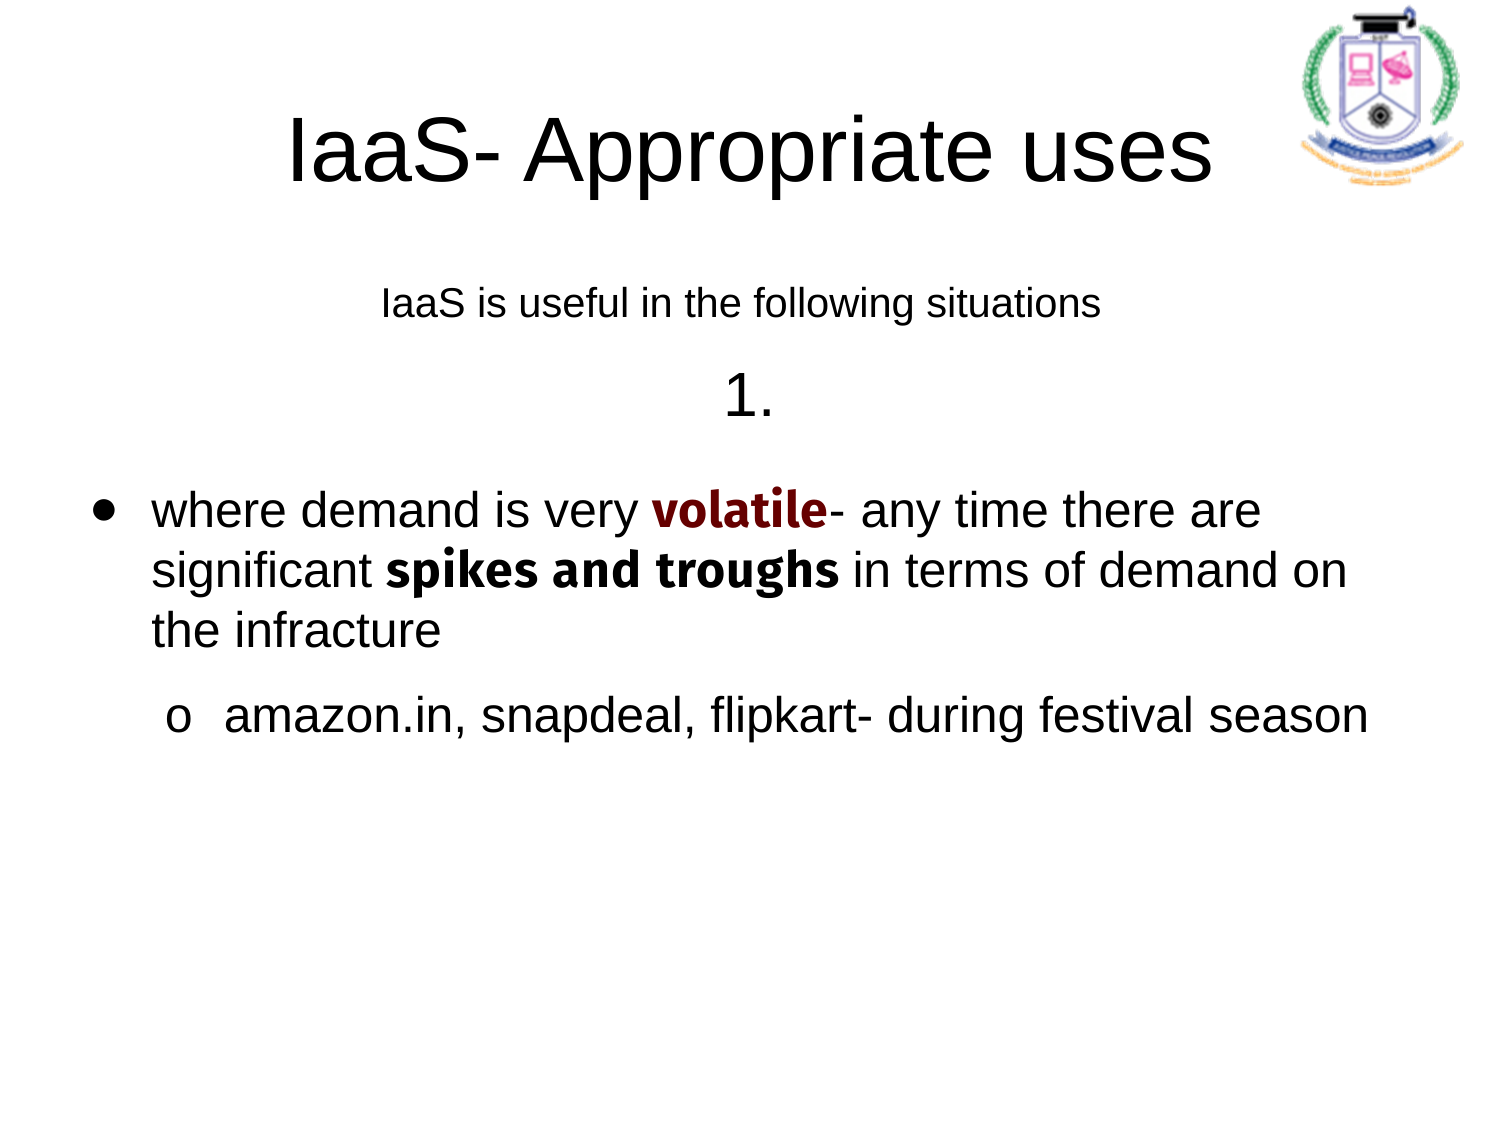

# IaaS- Appropriate uses
IaaS is useful in the following situations
1.
where demand is very volatile- any time there are significant spikes and troughs in terms of demand on the infracture
o amazon.in, snapdeal, flipkart- during festival season